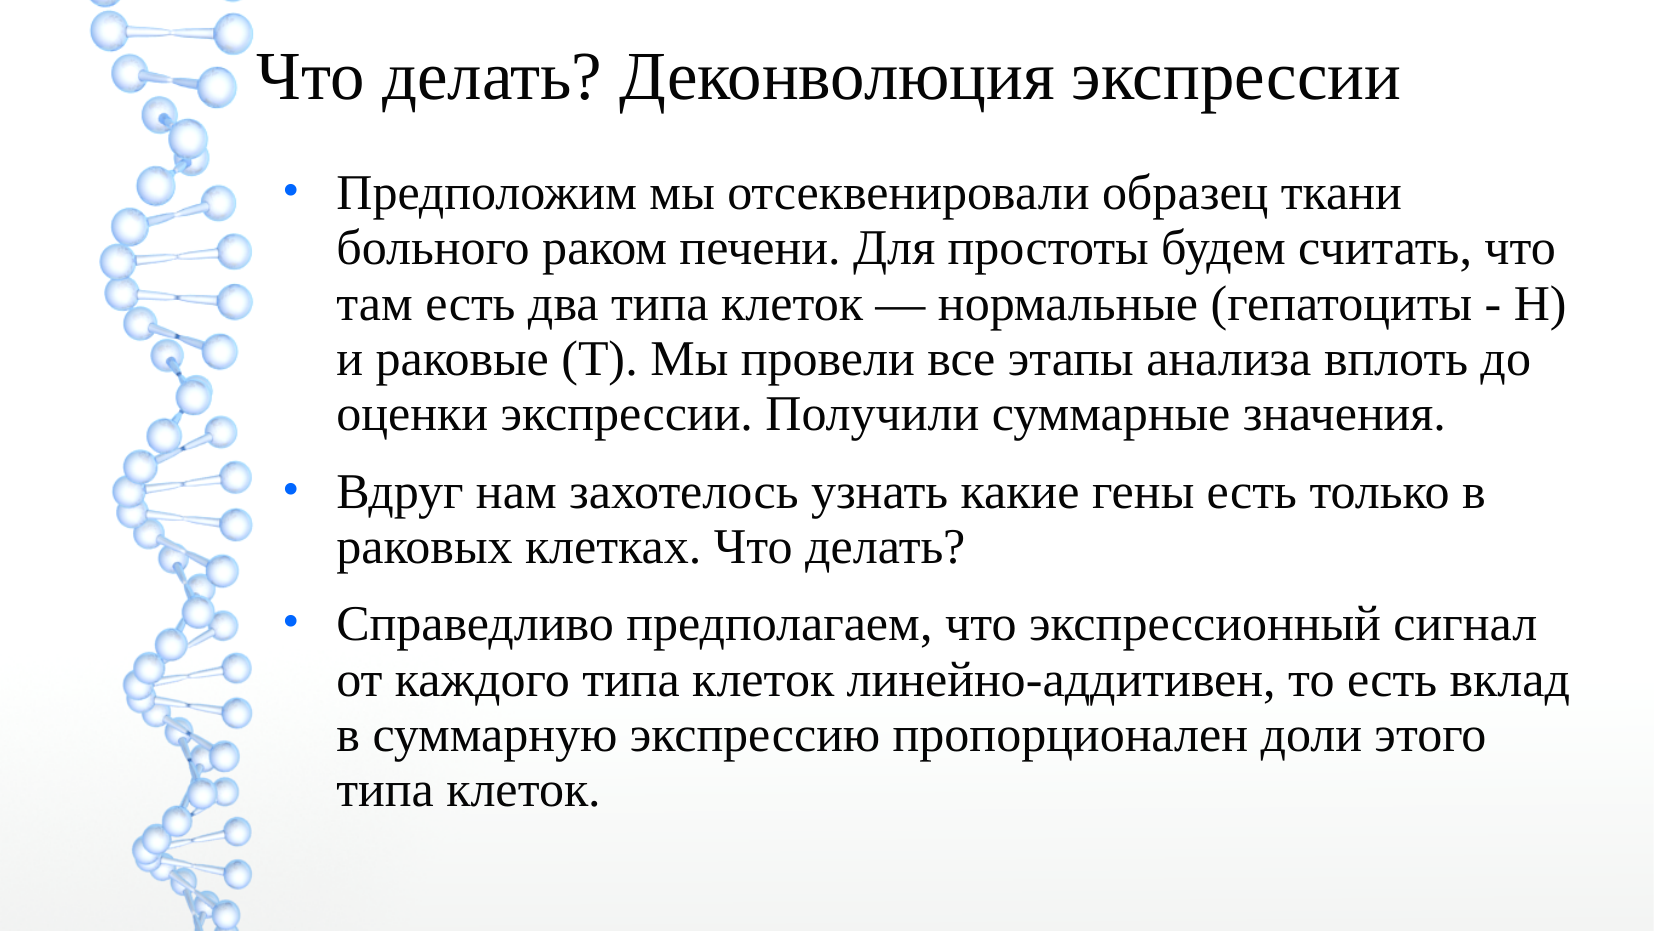

Что делать? Деконволюция экспрессии
Предположим мы отсеквенировали образец ткани больного раком печени. Для простоты будем считать, что там есть два типа клеток — нормальные (гепатоциты - H) и раковые (Т). Мы провели все этапы анализа вплоть до оценки экспрессии. Получили суммарные значения.
Вдруг нам захотелось узнать какие гены есть только в раковых клетках. Что делать?
Справедливо предполагаем, что экспрессионный сигнал от каждого типа клеток линейно-аддитивен, то есть вклад в суммарную экспрессию пропорционален доли этого типа клеток.